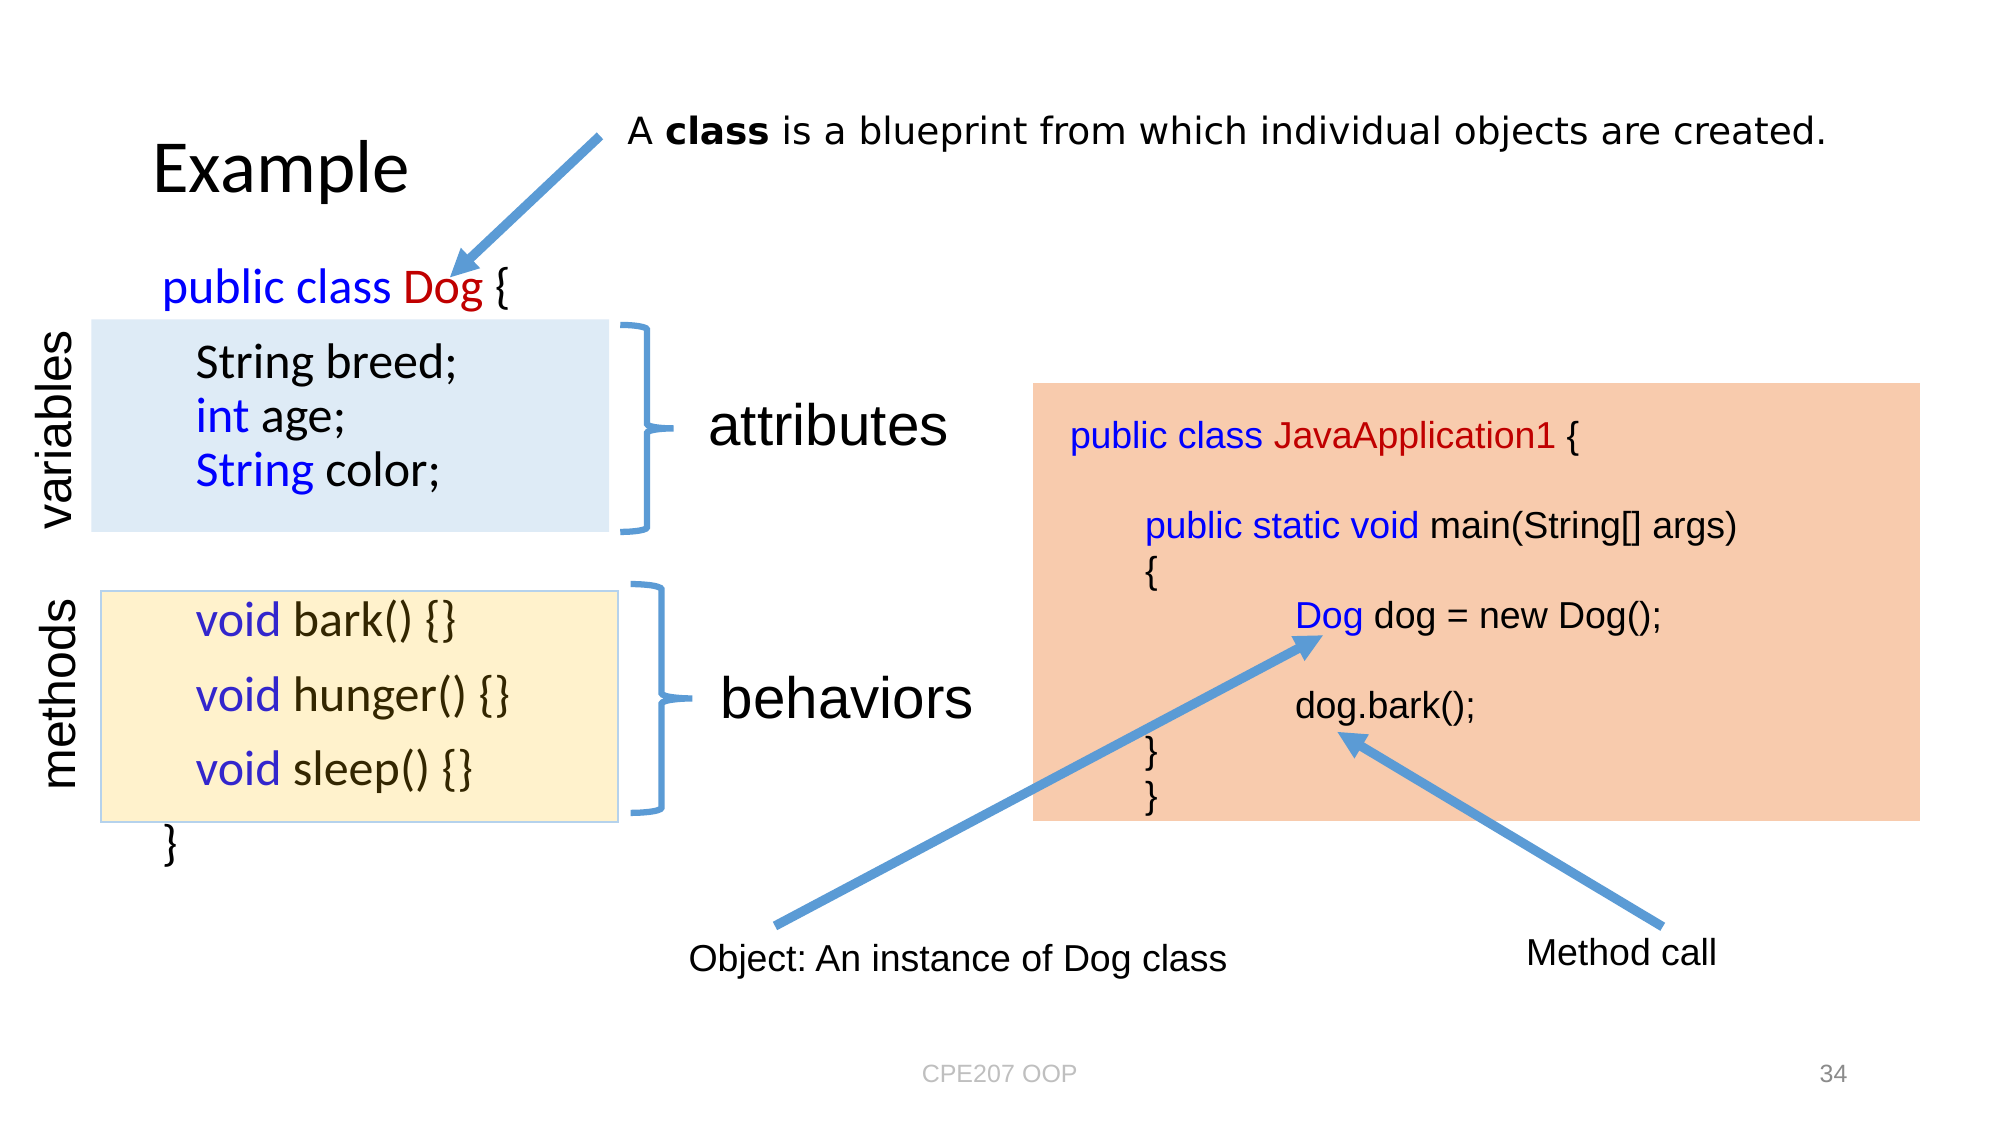

# Example
A class is a blueprint from which individual objects are created.
public class Dog {
   String breed;
   int age;
   String color;

   void bark() {}
   void hunger() {}
   void sleep() {}
}

attributes

variables
public class JavaApplication1 {

public static void main(String[] args)
{
	Dog dog = new Dog();

	dog.bark();
}
}

behaviors
methods
Method call
Object: An instance of Dog class
CPE207 OOP
34